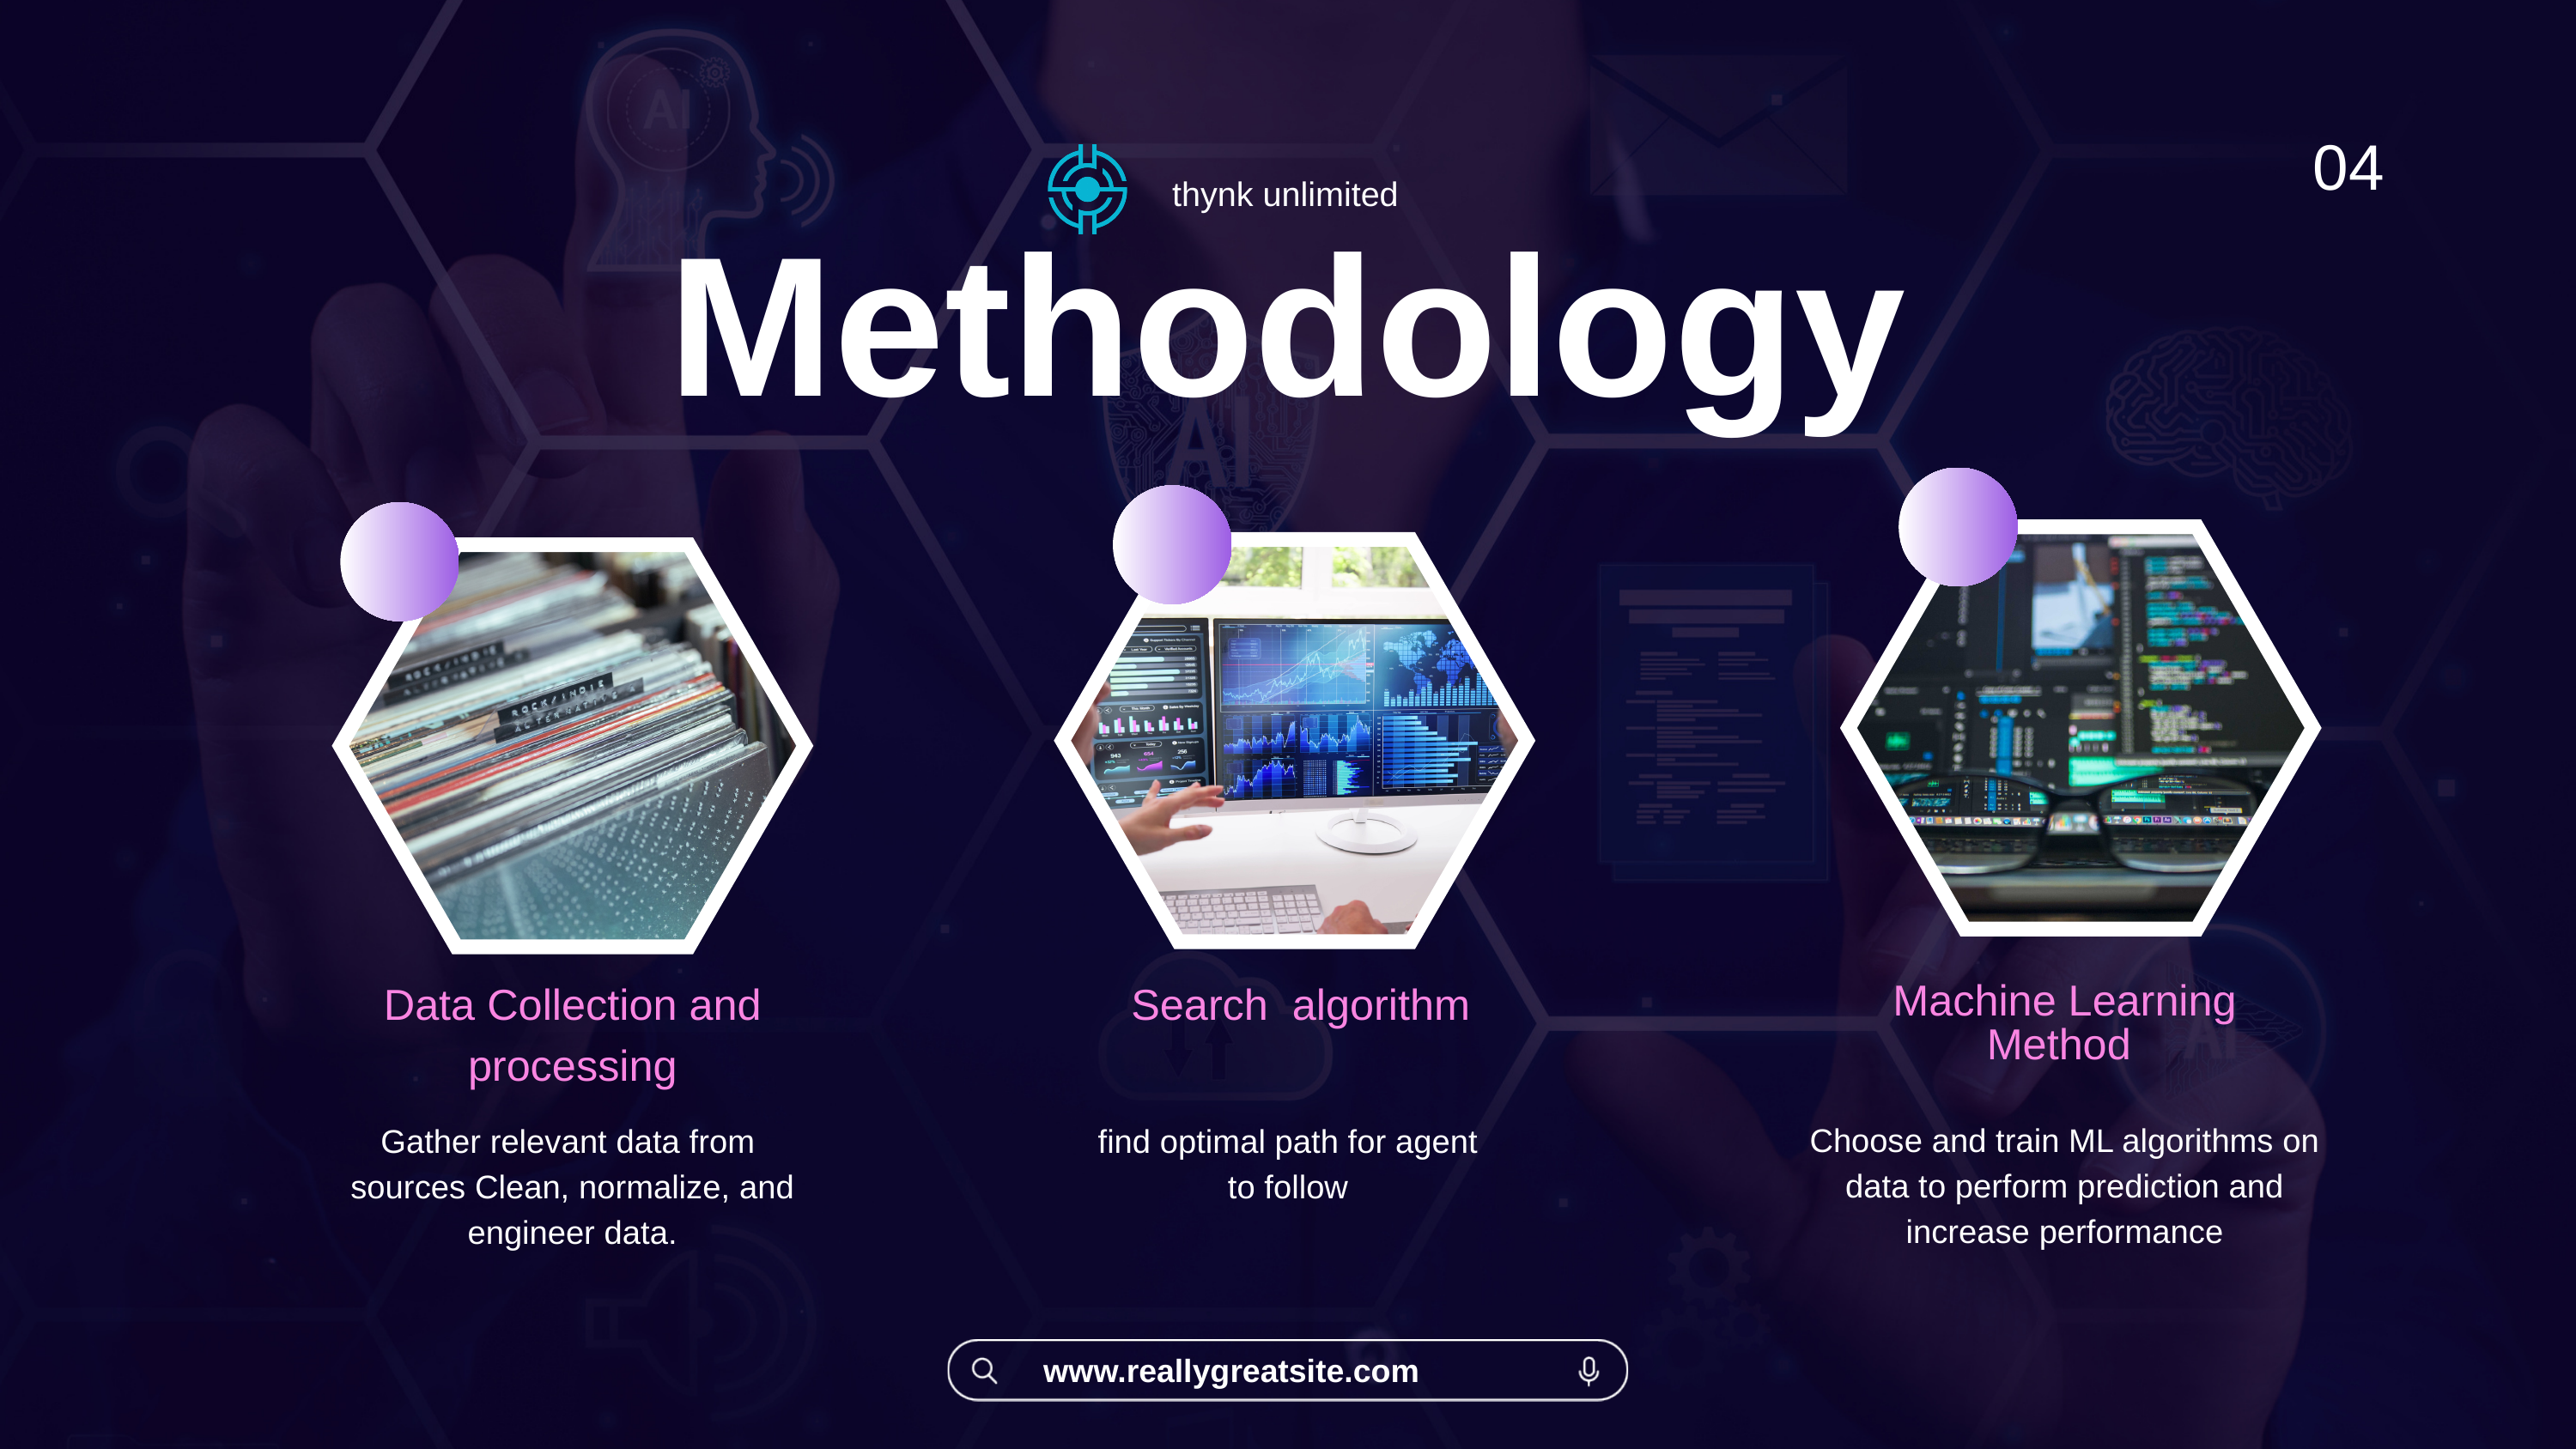

04

thynk unlimited
Methodology

Data Collection and processing
 Search  algorithm
Machine Learning Method
Choose and train ML algorithms on data to perform prediction and increase performance

Gather relevant data from  sources Clean, normalize, and engineer data.
find optimal path for agent to follow

www.reallygreatsite.com